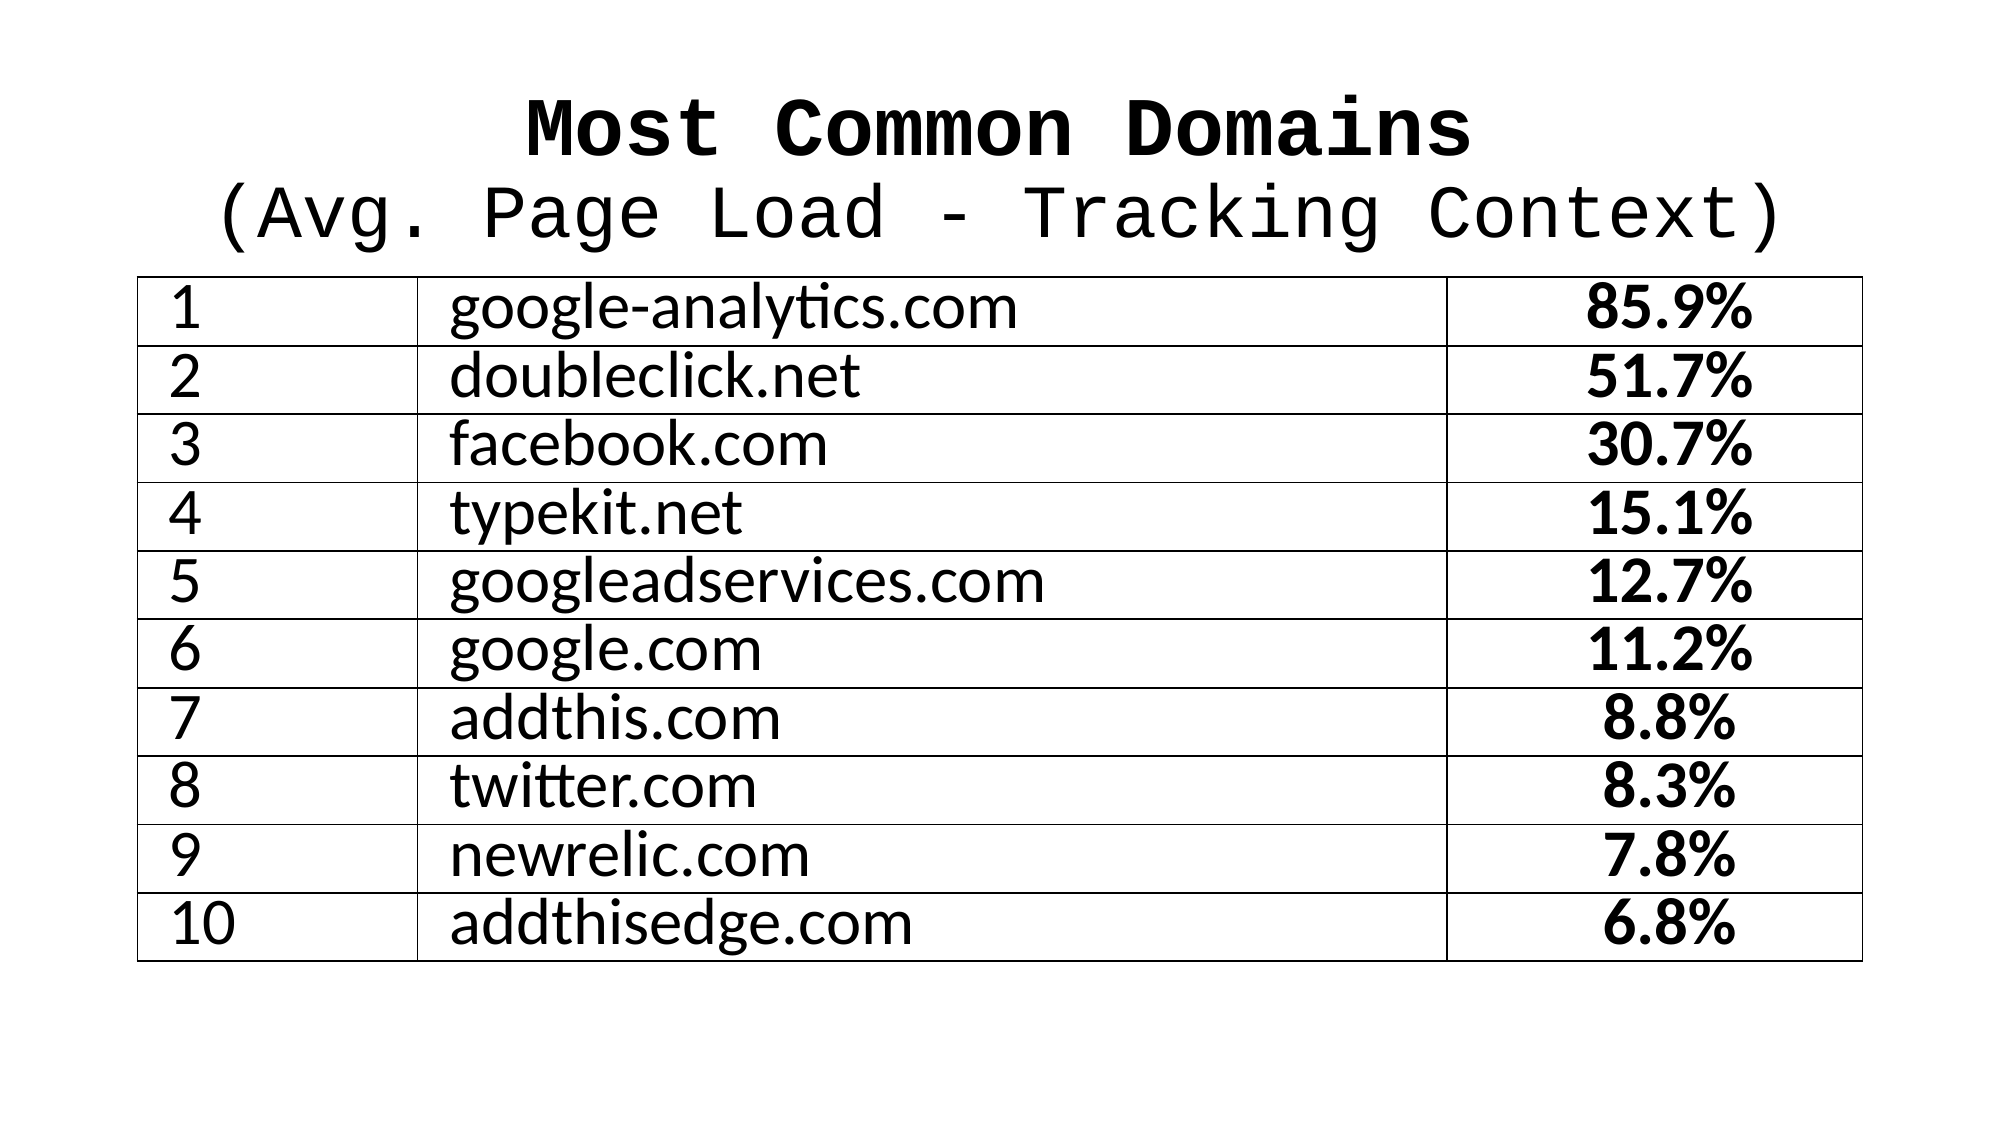

# Most Common Domains (Avg. Page Load - Tracking Context)
| 1 | google-analytics.com | 85.9% |
| --- | --- | --- |
| 2 | doubleclick.net | 51.7% |
| 3 | facebook.com | 30.7% |
| 4 | typekit.net | 15.1% |
| 5 | googleadservices.com | 12.7% |
| 6 | google.com | 11.2% |
| 7 | addthis.com | 8.8% |
| 8 | twitter.com | 8.3% |
| 9 | newrelic.com | 7.8% |
| 10 | addthisedge.com | 6.8% |